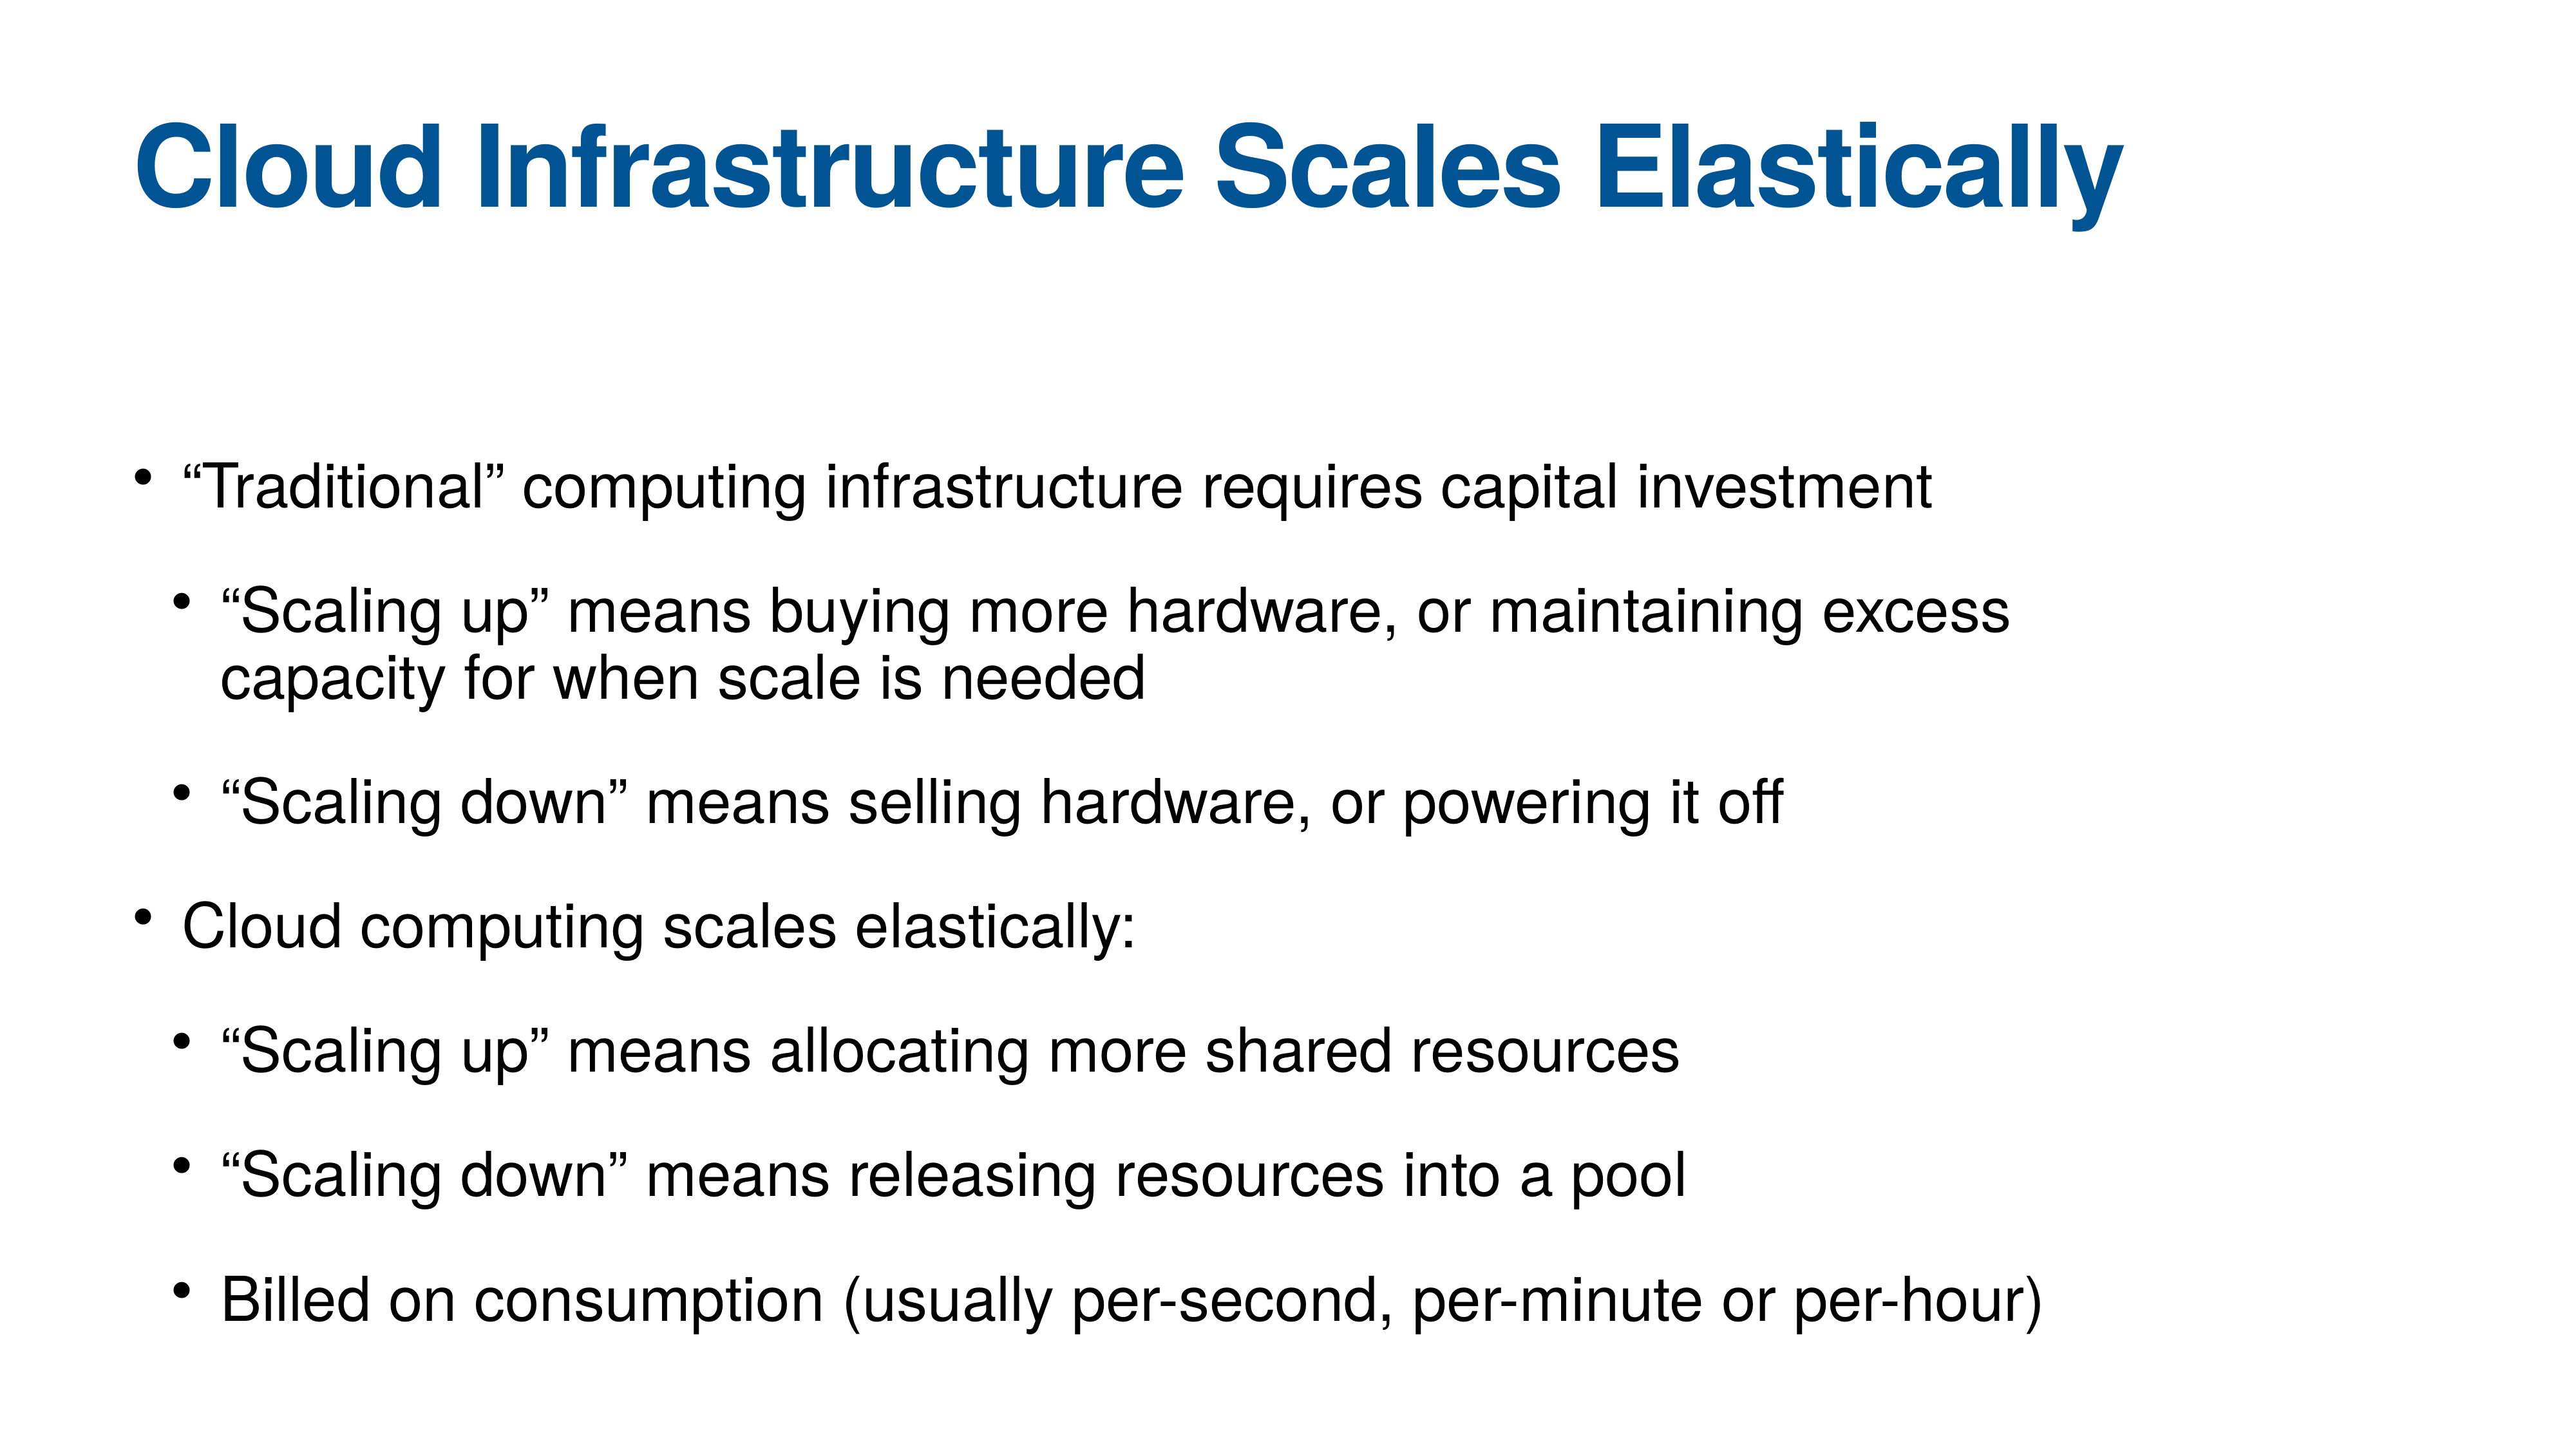

# Cloud Infrastructure Scales Elastically

“Traditional” computing infrastructure requires capital investment
“Scaling up” means buying more hardware, or maintaining excess capacity for when scale is needed
“Scaling down” means selling hardware, or powering it off
Cloud computing scales elastically:
“Scaling up” means allocating more shared resources
“Scaling down” means releasing resources into a pool
Billed on consumption (usually per-second, per-minute or per-hour)